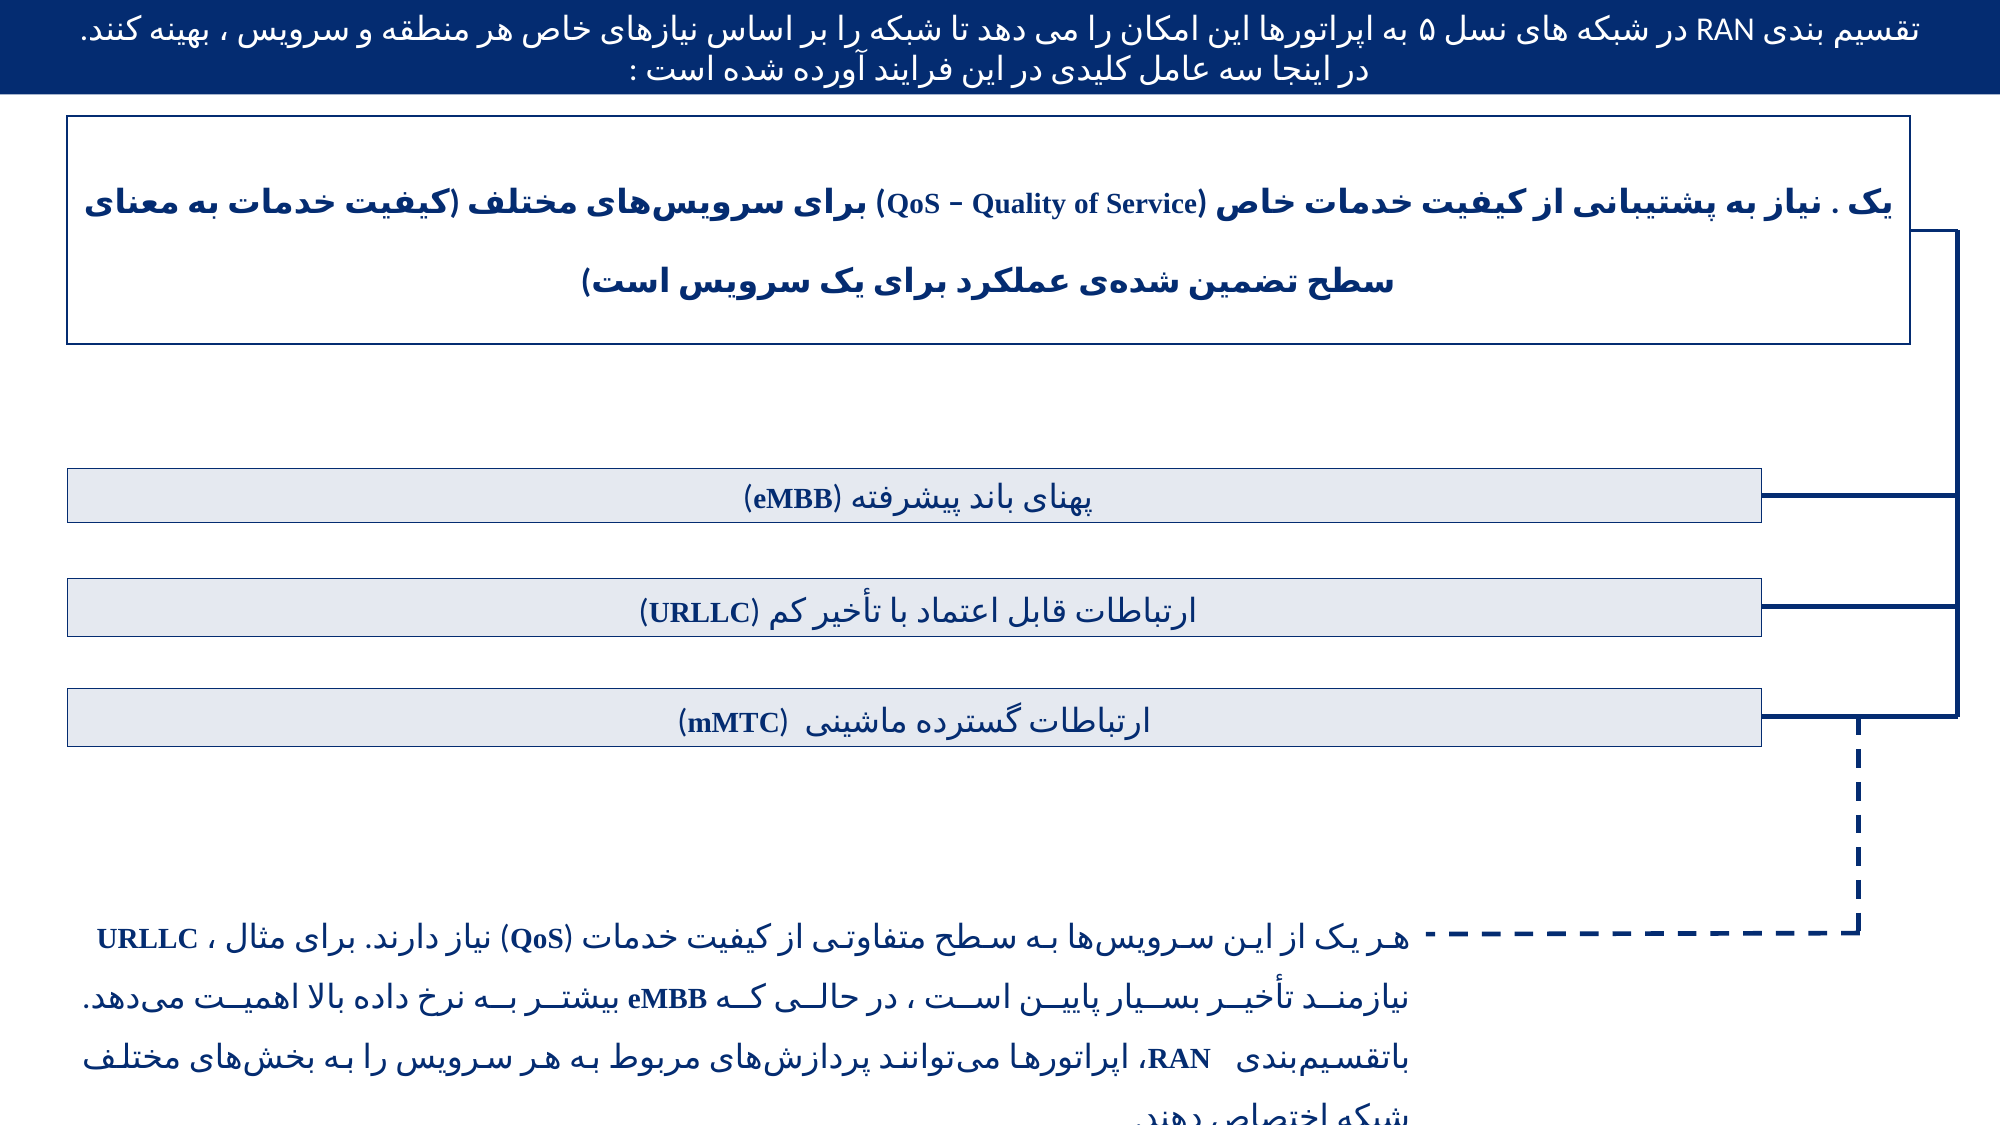

تقسیم بندی RAN در شبکه های نسل ۵ به اپراتورها این امکان را می دهد تا شبکه را بر اساس نیازهای خاص هر منطقه و سرویس ، بهینه کنند.
در اینجا سه عامل کلیدی در این فرایند آورده شده است :

یک . نیاز به پشتیبانی از کیفیت خدمات خاص (QoS – Quality of Service) برای سرویس‌های مختلف (کیفیت خدمات به معنای سطح تضمین شده‌ی عملکرد برای یک سرویس است)
پهنای باند پیشرفته (eMBB)
ارتباطات قابل اعتماد با تأخیر کم (URLLC)
ارتباطات گسترده ماشینی  (mMTC)
هر یک از این سرویس‌ها به سطح متفاوتی از کیفیت خدمات (QoS) نیاز دارند. برای مثال ، URLLC  نیازمند تأخیر بسیار پایین است ، در حالی که eMBB بیشتر به نرخ داده بالا اهمیت می‌دهد. باتقسیم‌بندی  RAN، اپراتورها می‌توانند پردازش‌های مربوط به هر سرویس را به بخش‌های مختلف شبکه اختصاص دهند.